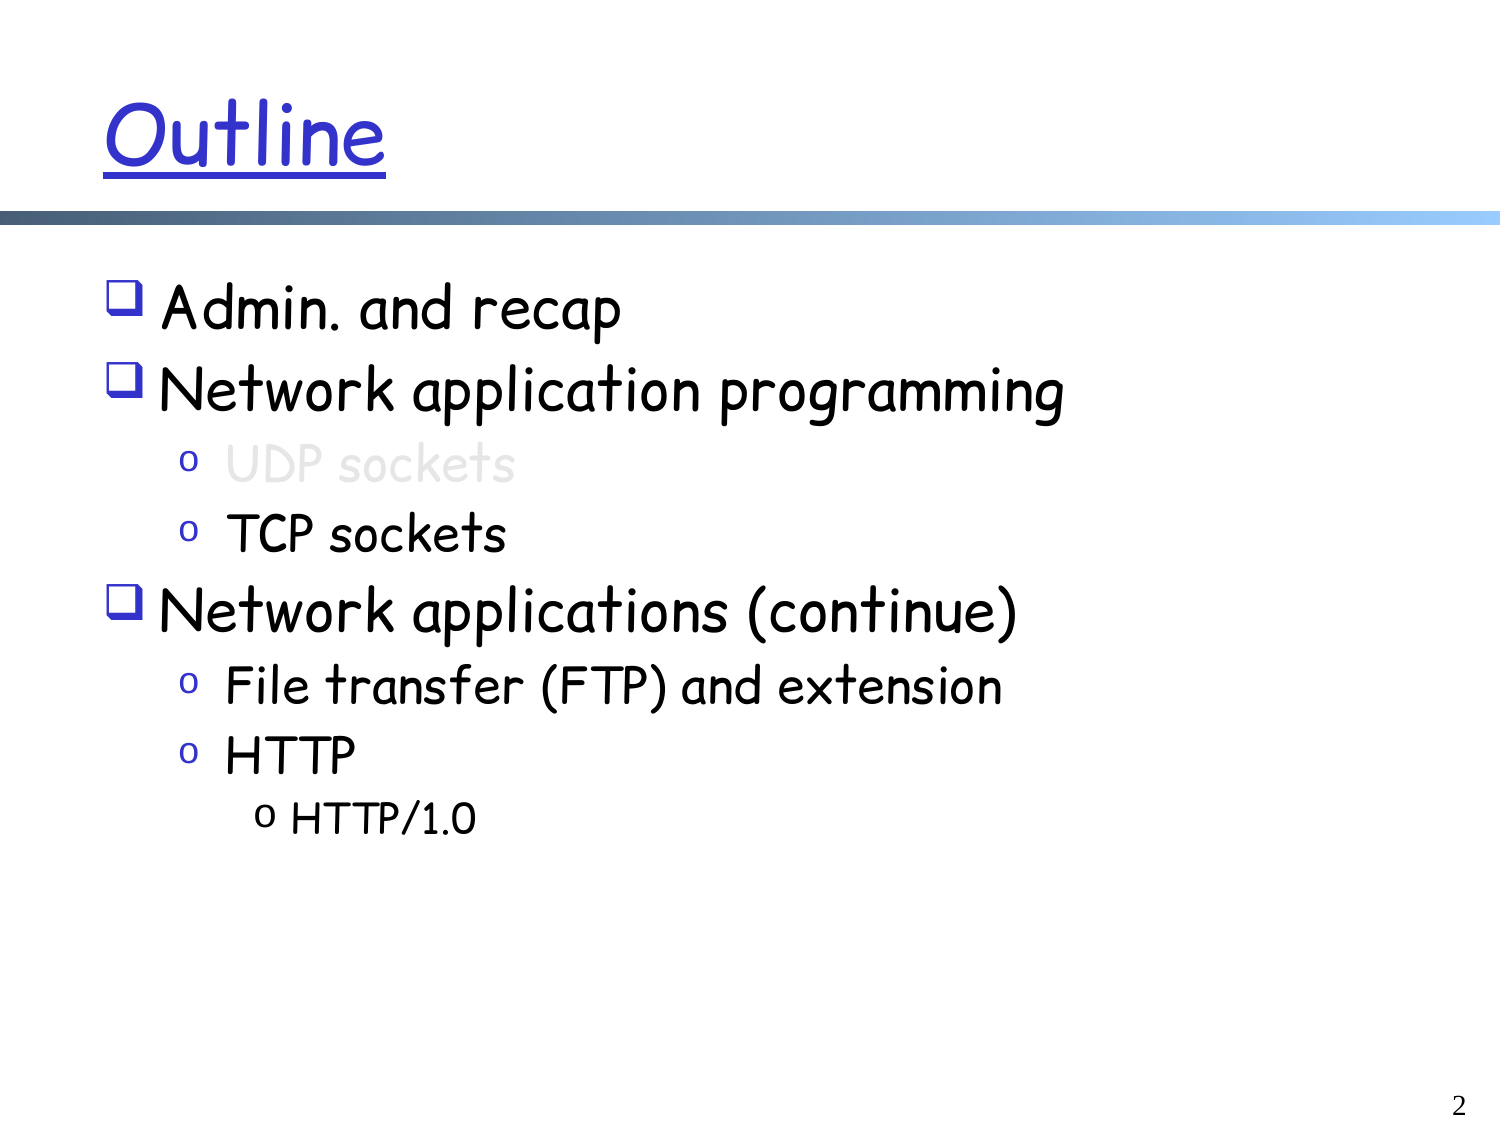

# Outline
Admin. and recap
Network application programming
UDP sockets
TCP sockets
Network applications (continue)
File transfer (FTP) and extension
HTTP
HTTP/1.0

2